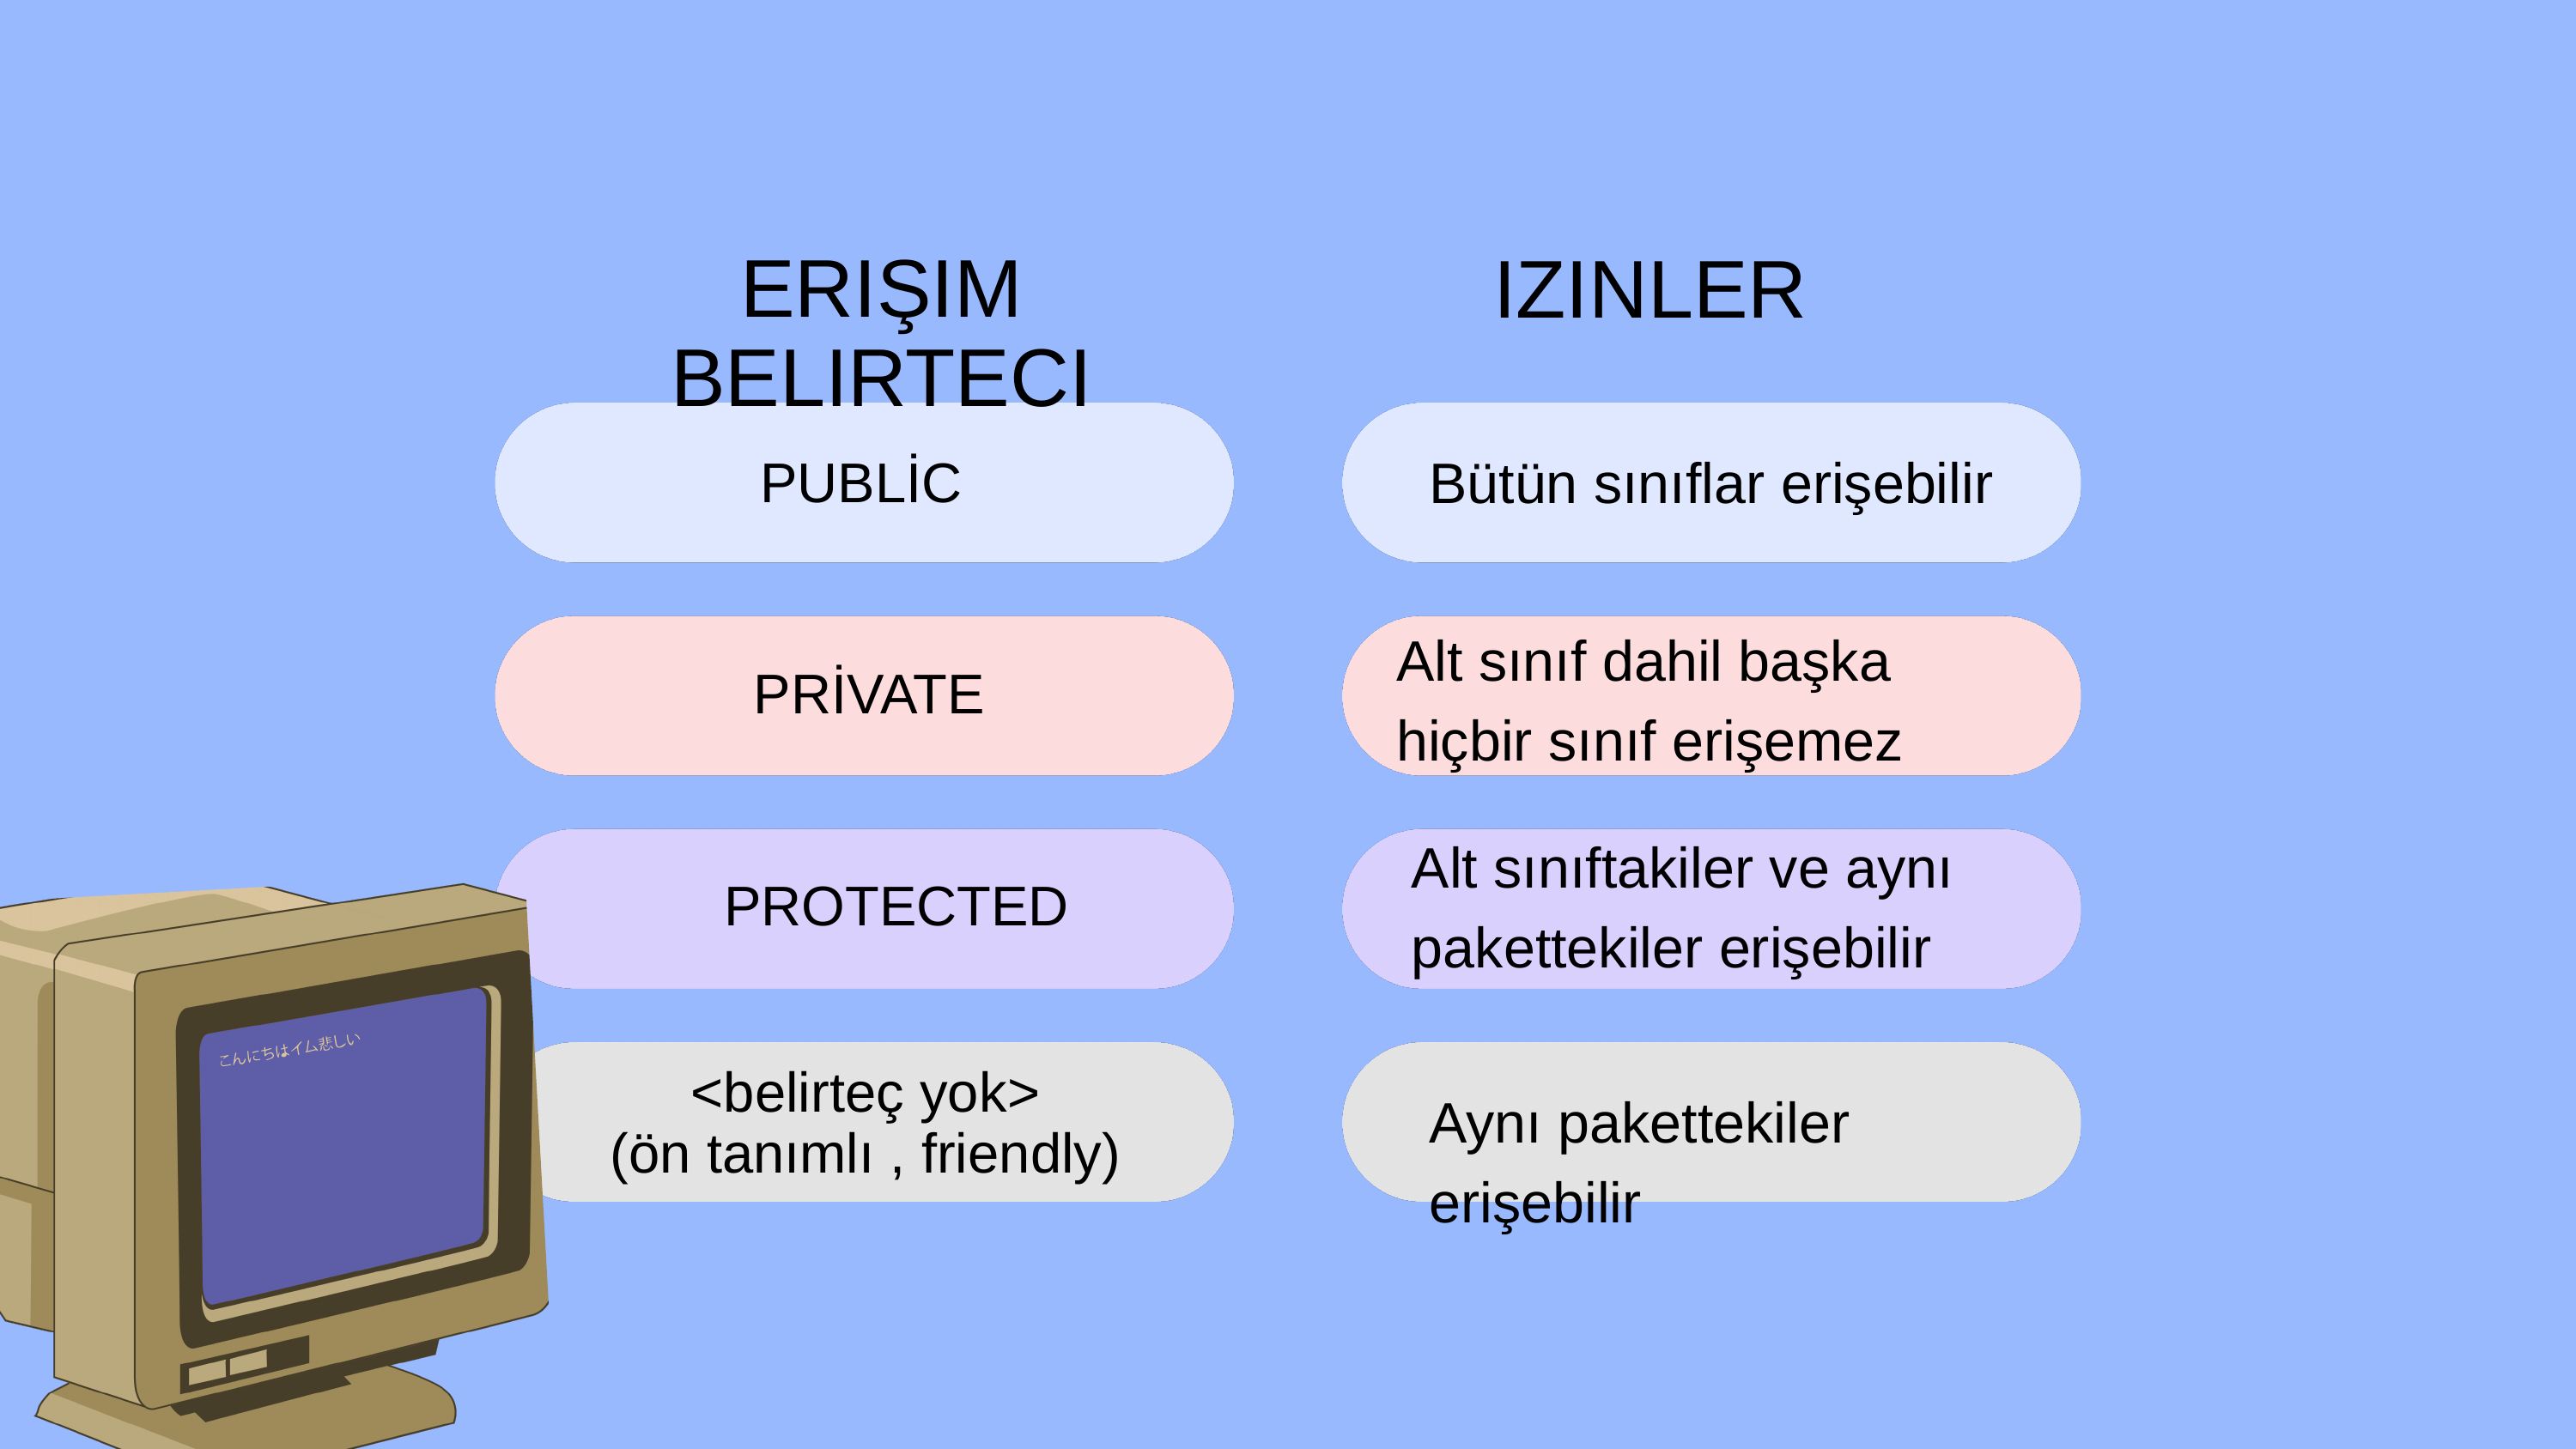

ERIŞIM BELIRTECI
IZINLER

Bütün sınıflar erişebilir
PUBLİC
Alt sınıf dahil başka hiçbir sınıf erişemez
PRİVATE
Alt sınıftakiler ve aynı pakettekiler erişebilir
PROTECTED

<belirteç yok>
(ön tanımlı , friendly)
Aynı pakettekiler erişebilir